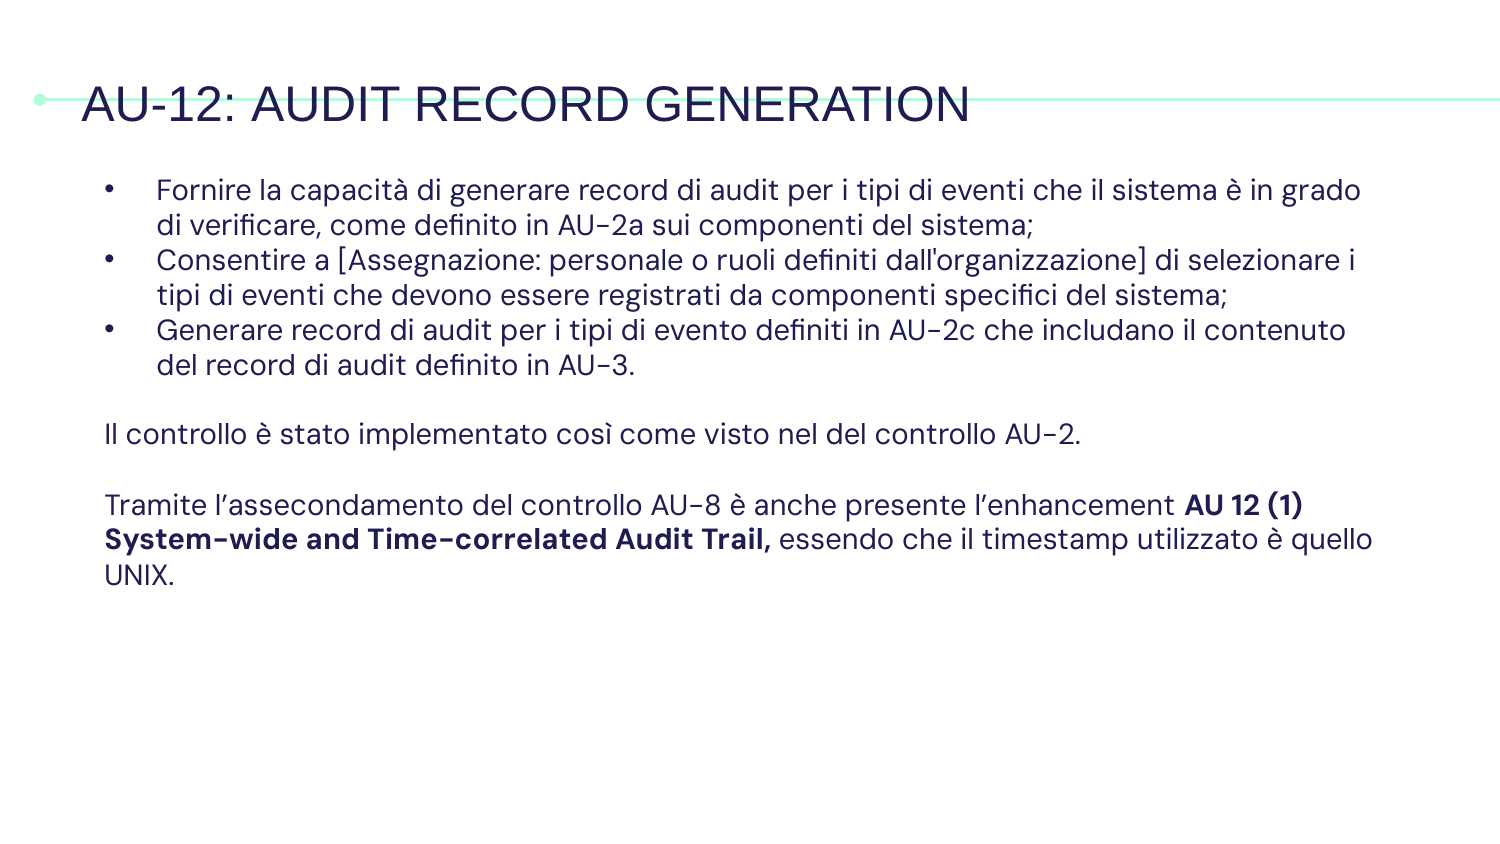

# AU-12: AUDIT RECORD GENERATION
Fornire la capacità di generare record di audit per i tipi di eventi che il sistema è in grado di verificare, come definito in AU-2a sui componenti del sistema;
Consentire a [Assegnazione: personale o ruoli definiti dall'organizzazione] di selezionare i tipi di eventi che devono essere registrati da componenti specifici del sistema;
Generare record di audit per i tipi di evento definiti in AU-2c che includano il contenuto del record di audit definito in AU-3.

Il controllo è stato implementato così come visto nel del controllo AU-2.

Tramite l’assecondamento del controllo AU-8 è anche presente l’enhancement AU 12 (1) System-wide and Time-correlated Audit Trail, essendo che il timestamp utilizzato è quello UNIX.